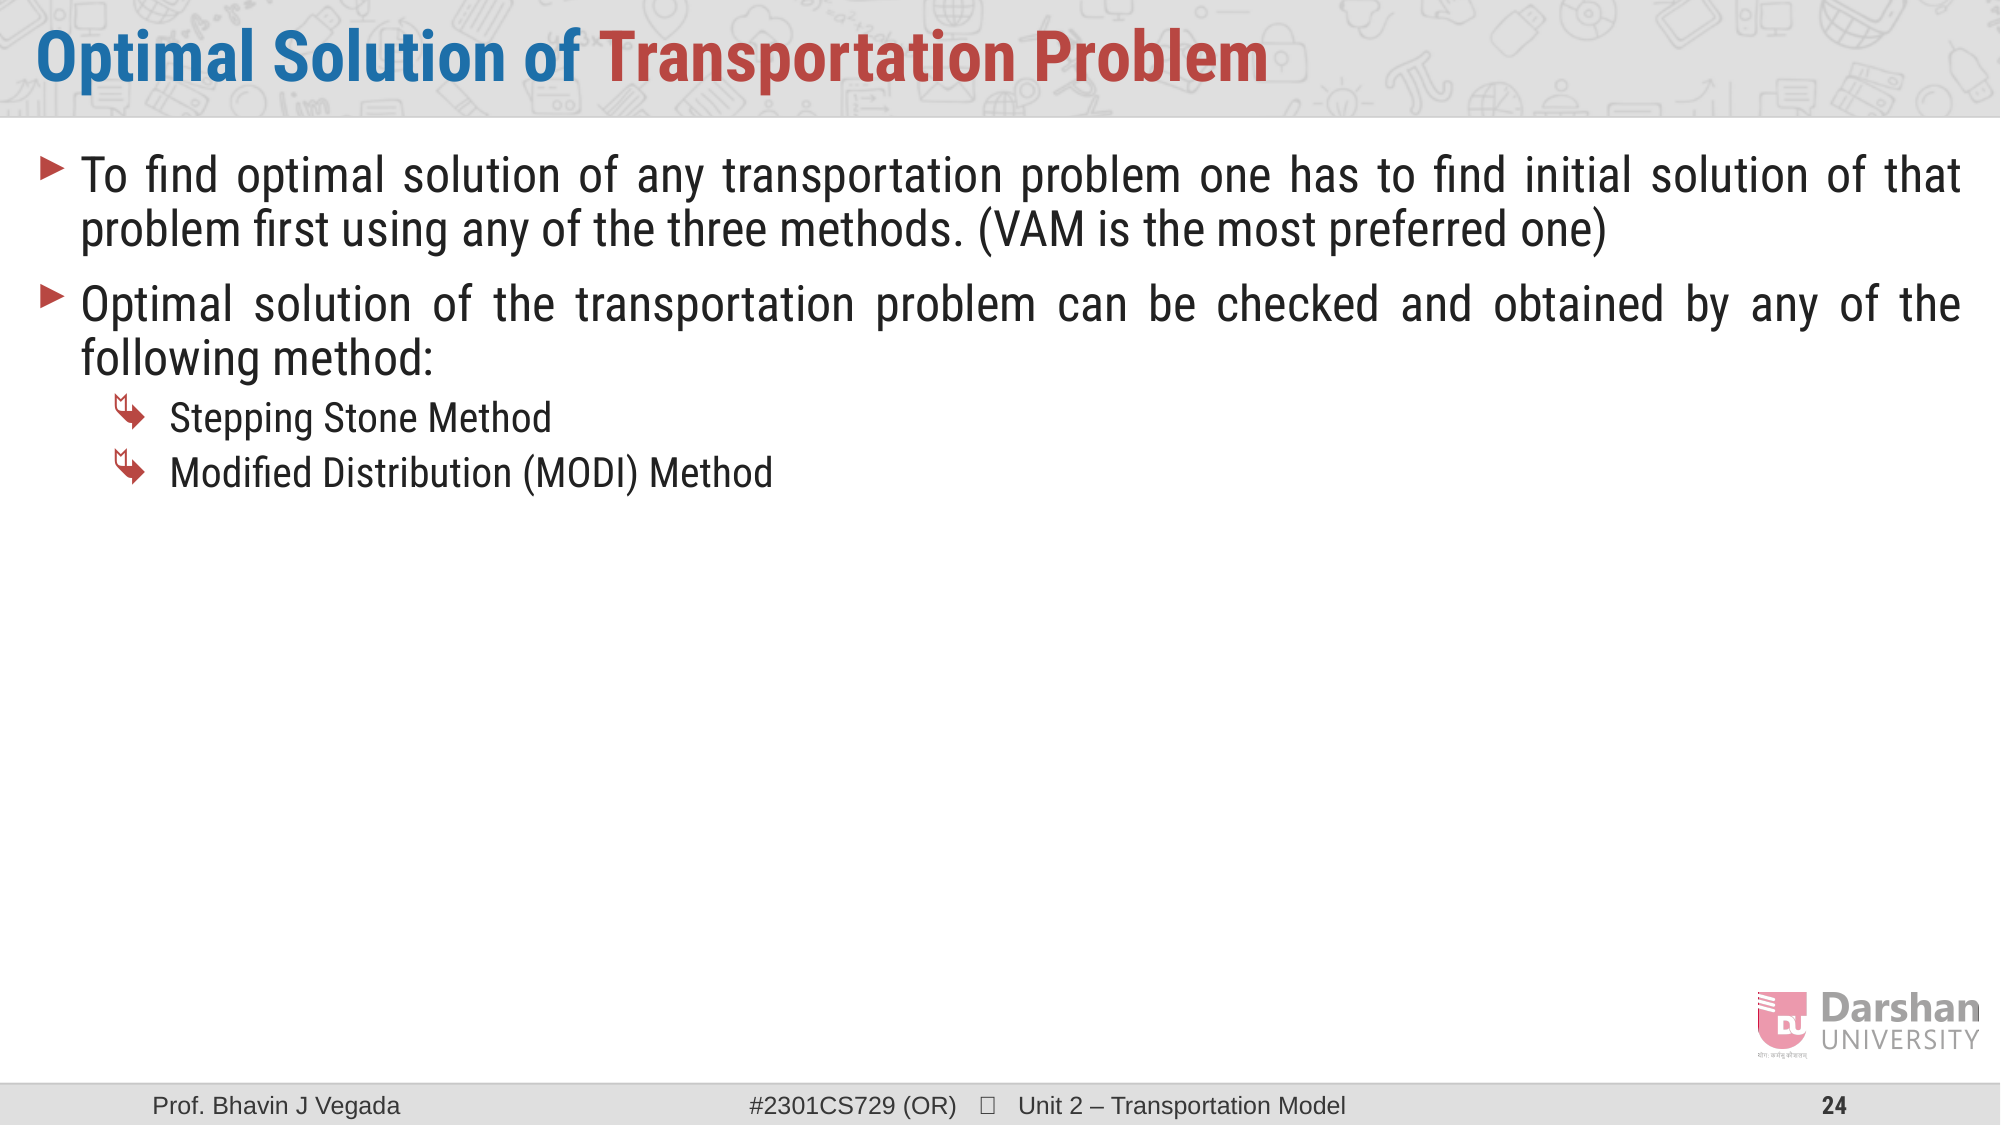

# Optimal Solution of Transportation Problem
To find optimal solution of any transportation problem one has to find initial solution of that problem first using any of the three methods. (VAM is the most preferred one)
Optimal solution of the transportation problem can be checked and obtained by any of the following method:
Stepping Stone Method
Modified Distribution (MODI) Method